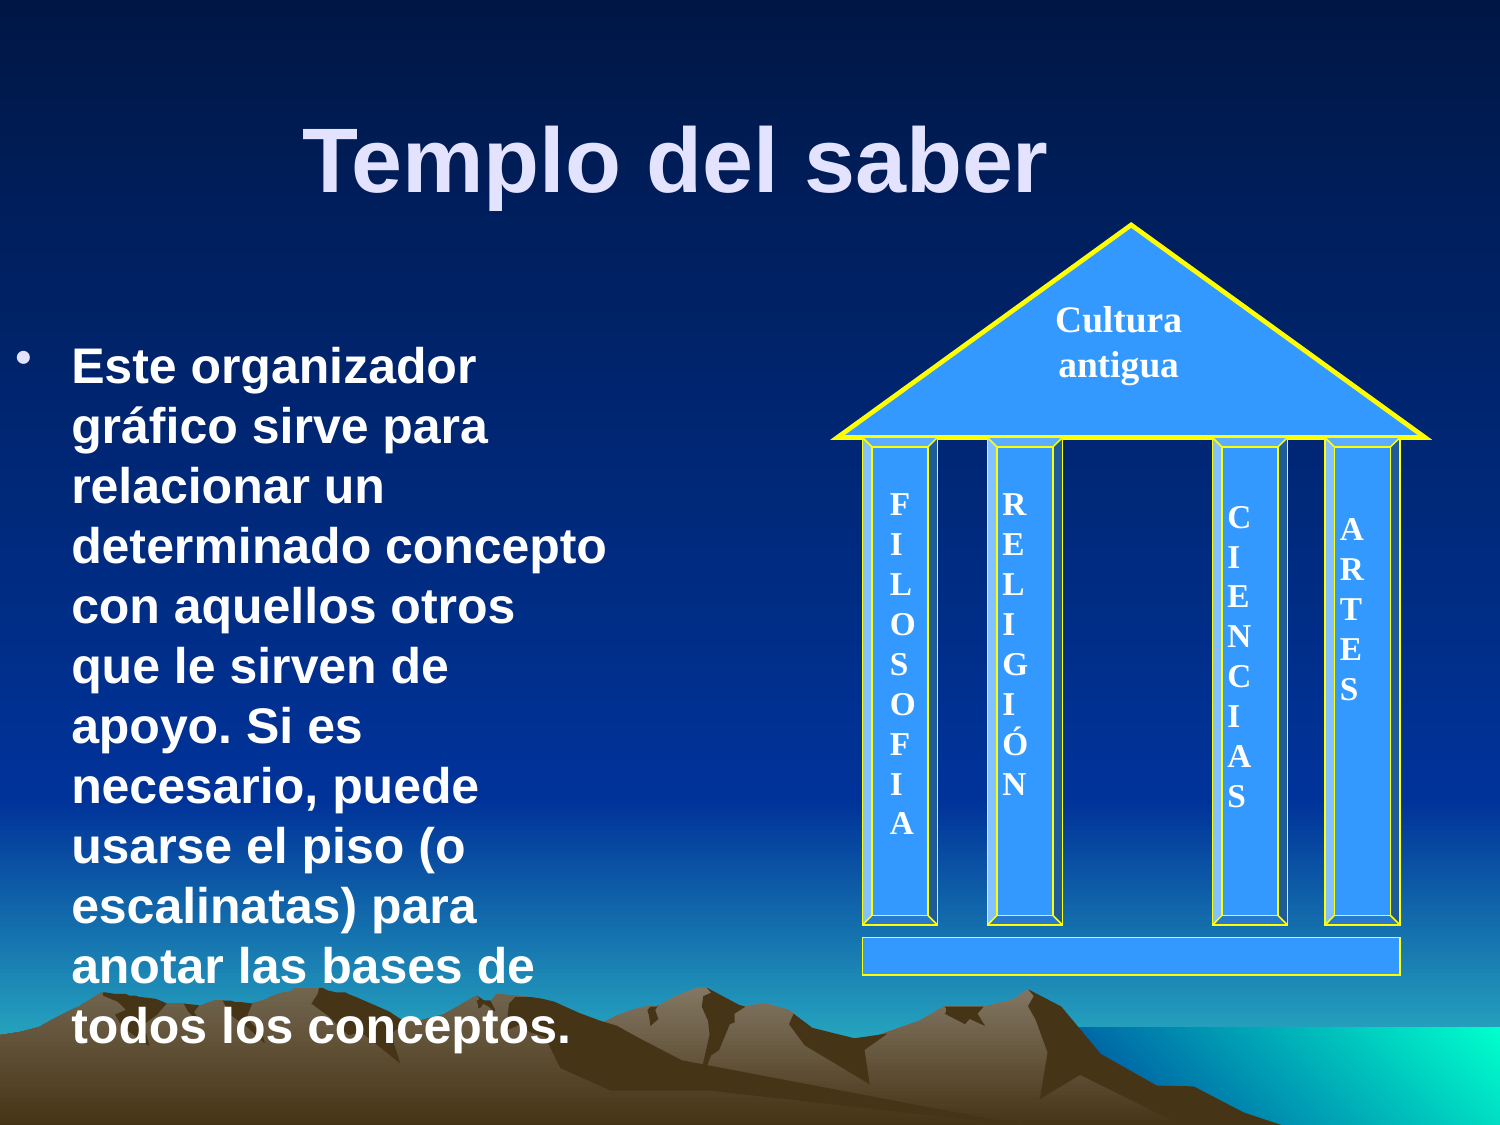

# Templo del saber

Cultura antigua
Este organizador gráfico sirve para relacionar un determinado concepto con aquellos otros que le sirven de apoyo. Si es necesario, puede usarse el piso (o escalinatas) para anotar las bases de todos los conceptos.

FILOSOFIA
RELIGIÓN
CIENCIAS
ARTES